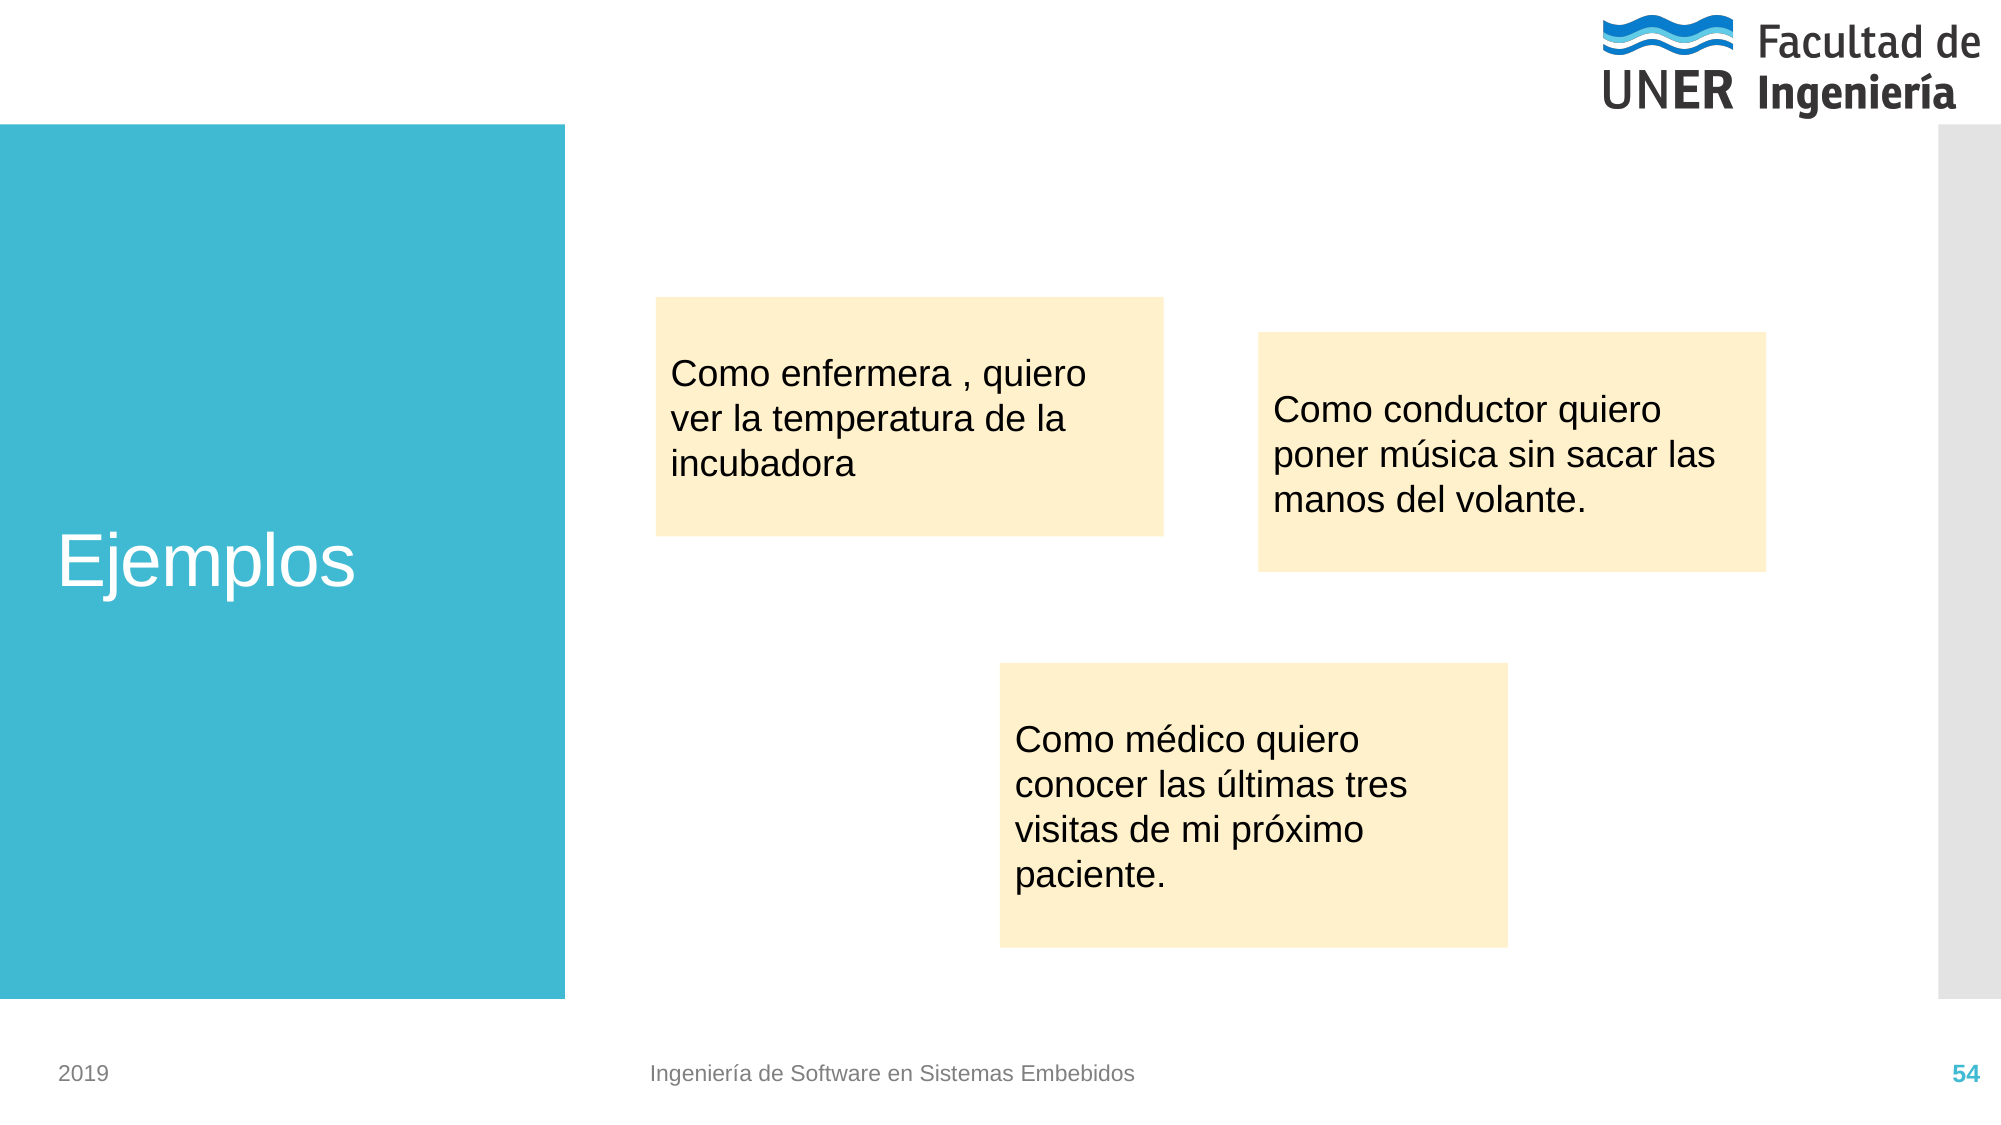

# Ejemplos

Como enfermera , quiero
ver la temperatura de la incubadora

Como conductor quiero poner música sin sacar las manos del volante.

Como médico quiero conocer las últimas tres visitas de mi próximo paciente.

2019
Ingeniería de Software en Sistemas Embebidos
54